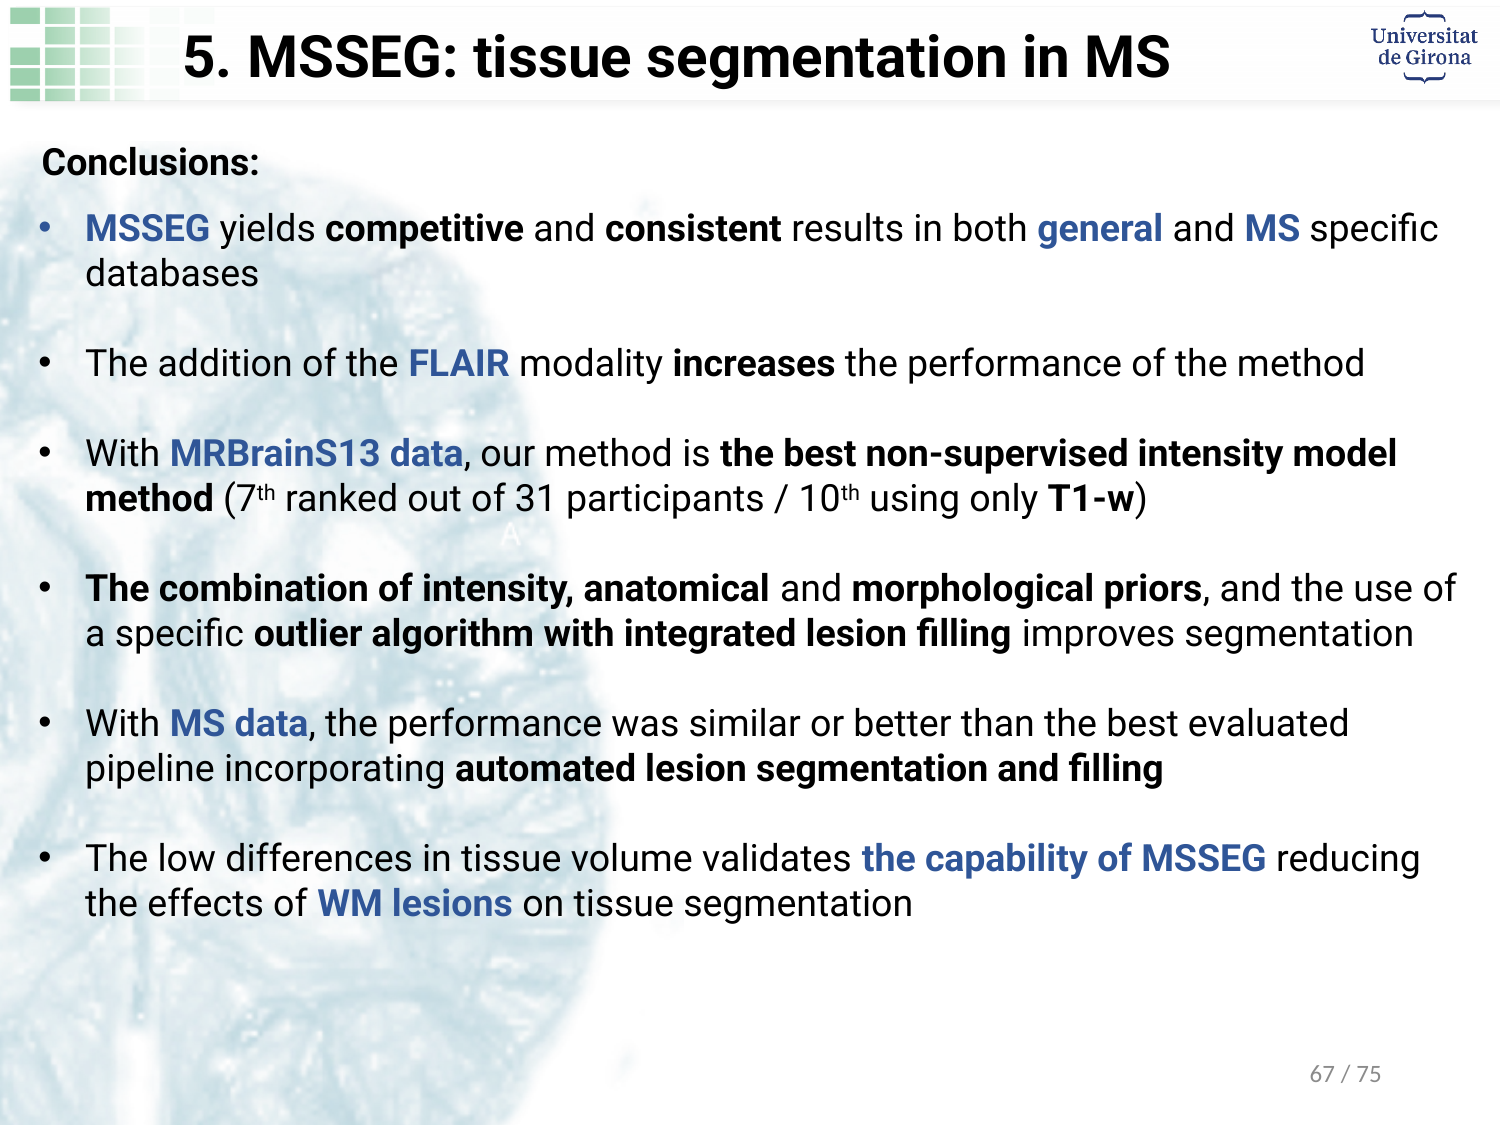

5. MSSEG: tissue segmentation in MS
Conclusions:

MSSEG yields competitive and consistent results in both general and MS specific databases

The addition of the FLAIR modality increases the performance of the method

With MRBrainS13 data, our method is the best non-supervised intensity model method (7th ranked out of 31 participants / 10th using only T1-w)

The combination of intensity, anatomical and morphological priors, and the use of a specific outlier algorithm with integrated lesion filling improves segmentation

With MS data, the performance was similar or better than the best evaluated pipeline incorporating automated lesion segmentation and filling

The low differences in tissue volume validates the capability of MSSEG reducing the effects of WM lesions on tissue segmentation

67 / 75